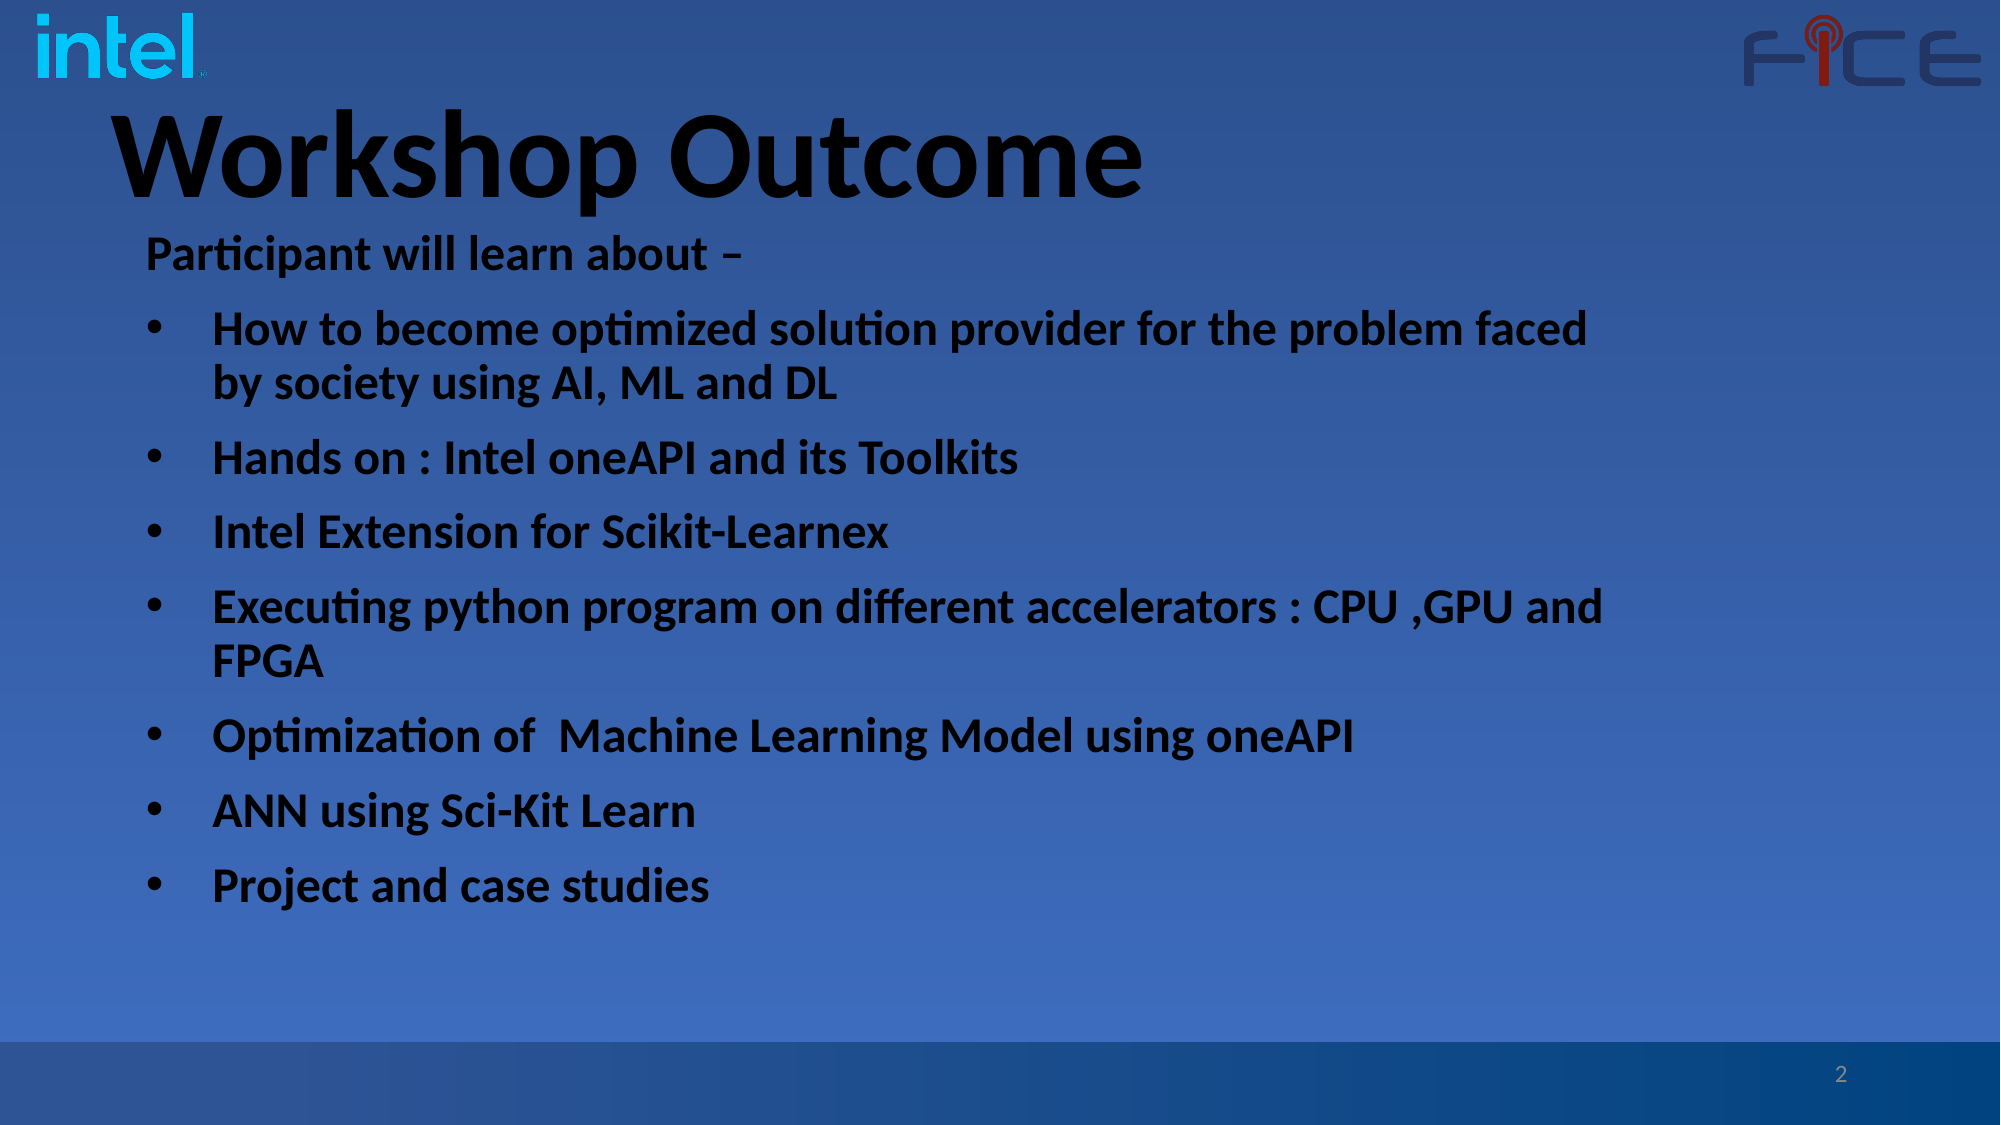

# Workshop Outcome
Participant will learn about –
How to become optimized solution provider for the problem faced by society using AI, ML and DL
Hands on : Intel oneAPI and its Toolkits
Intel Extension for Scikit-Learnex
Executing python program on different accelerators : CPU ,GPU and FPGA
Optimization of  Machine Learning Model using oneAPI
ANN using Sci-Kit Learn
Project and case studies

2